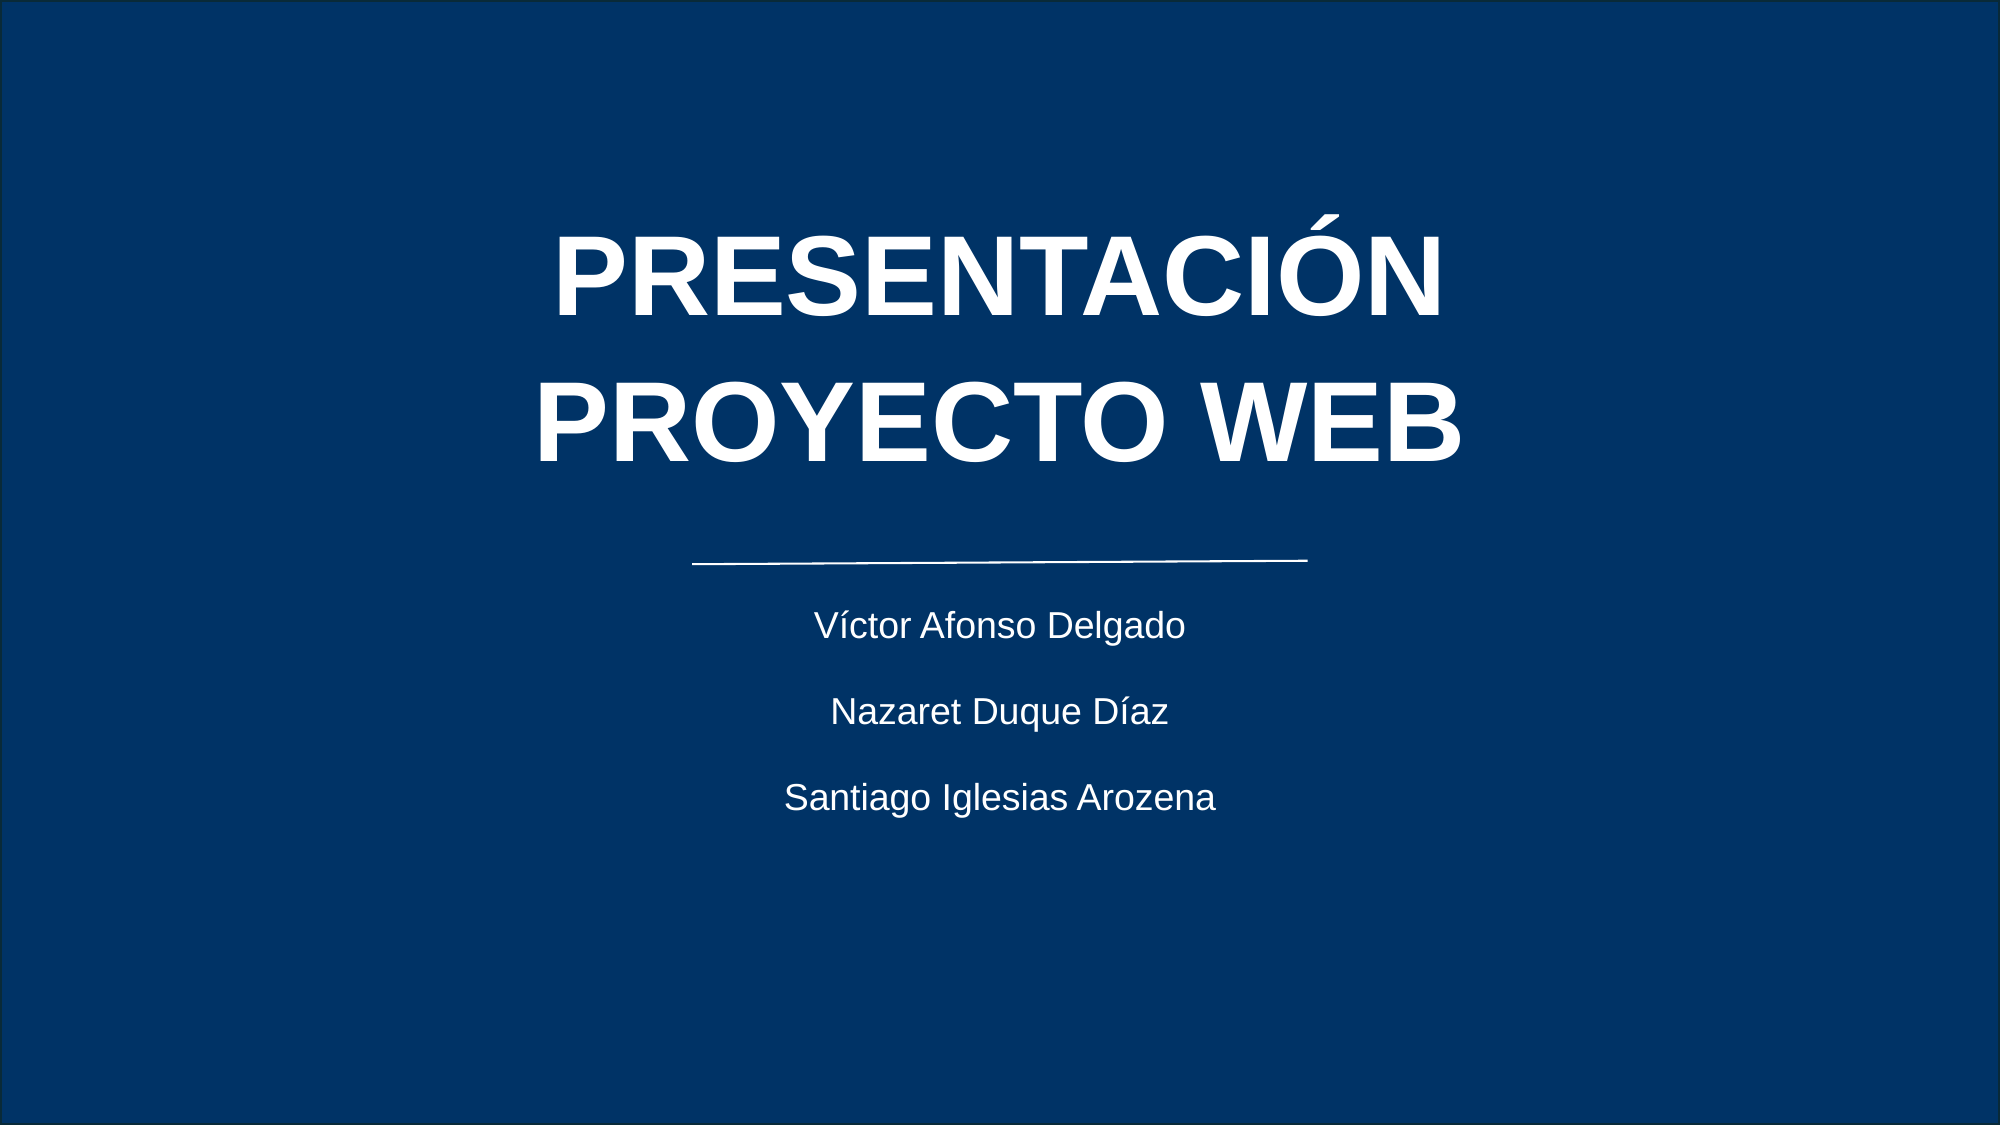

# PRESENTACIÓN PROYECTO WEB
Víctor Afonso Delgado
Nazaret Duque Díaz
Santiago Iglesias Arozena